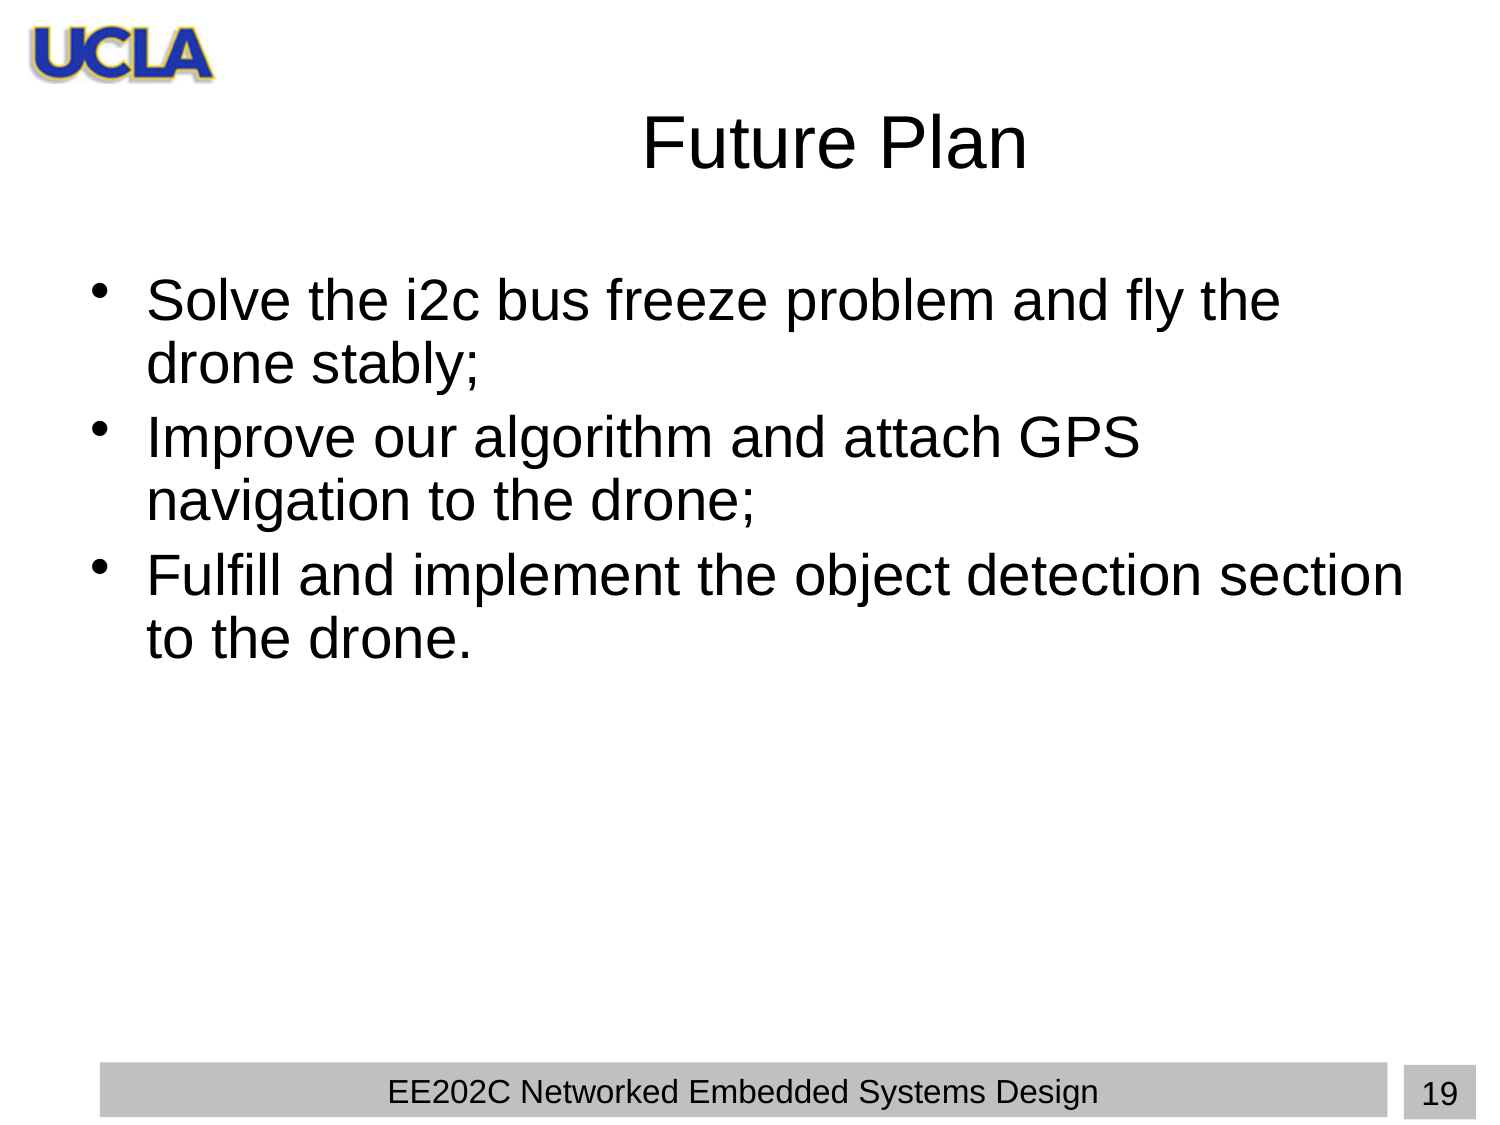

# Future Plan
Solve the i2c bus freeze problem and fly the drone stably;
Improve our algorithm and attach GPS navigation to the drone;
Fulfill and implement the object detection section to the drone.